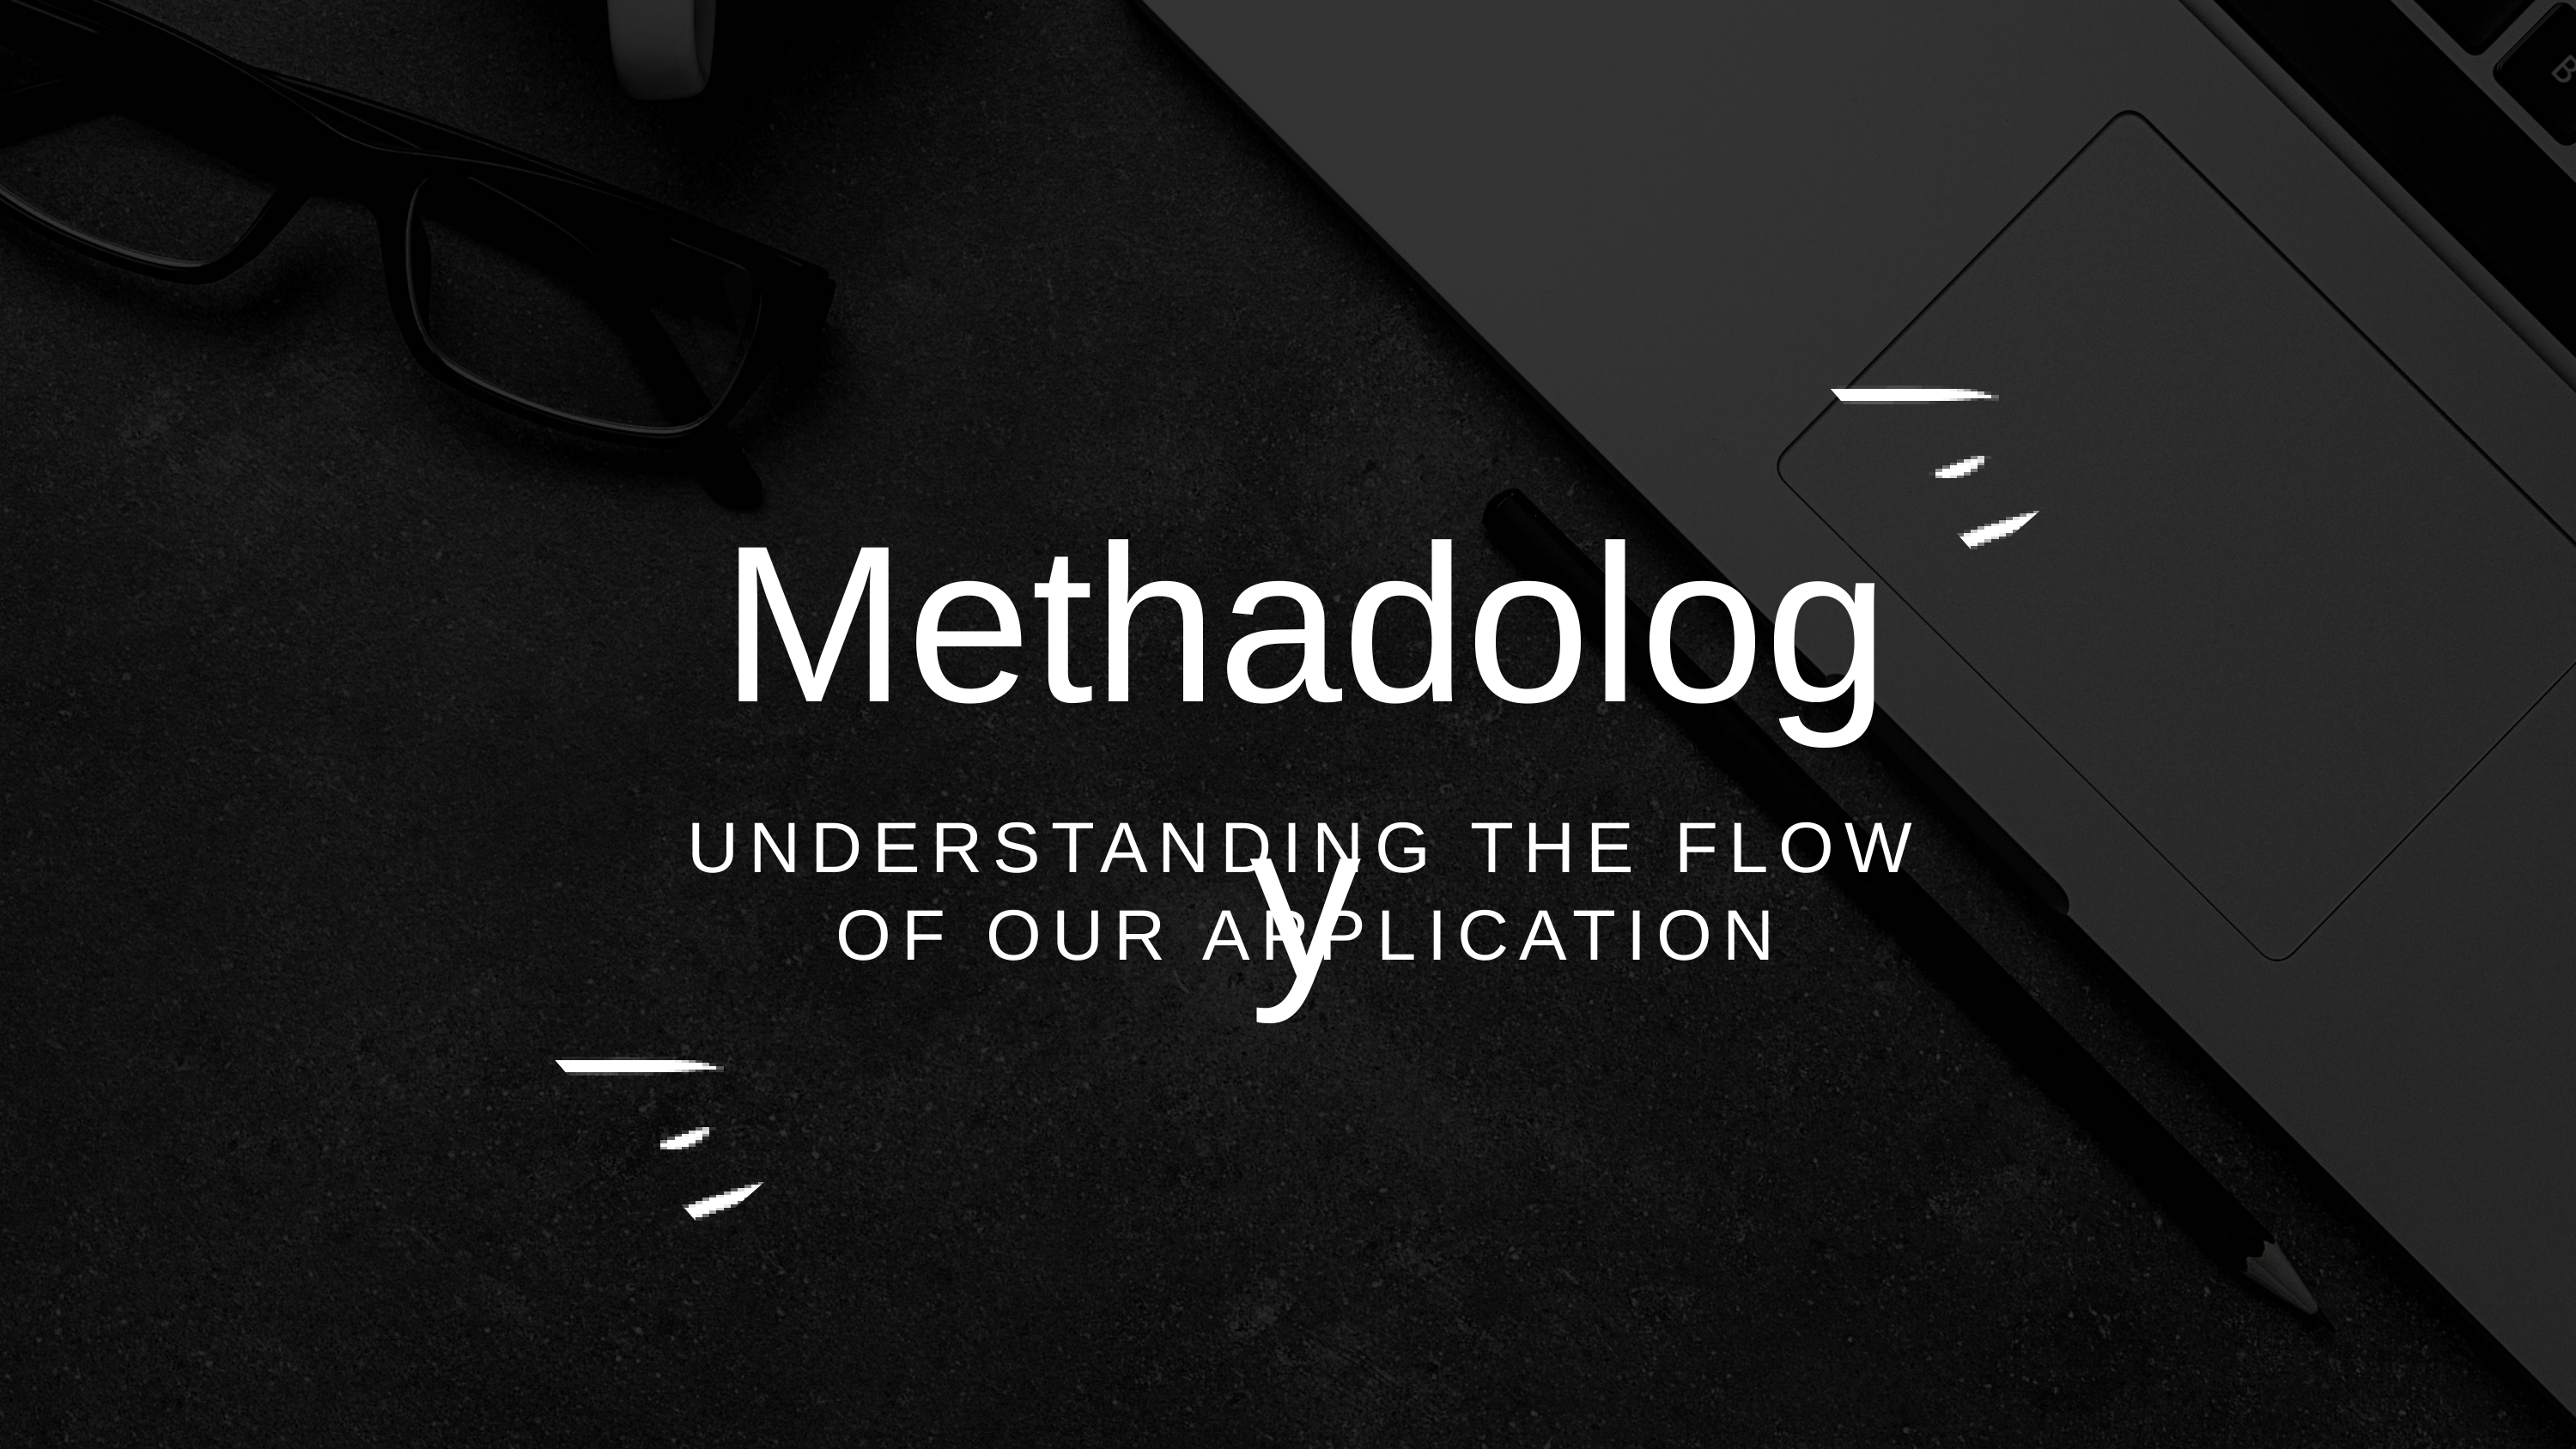

Methadology
UNDERSTANDING THE FLOW OF OUR APPLICATION